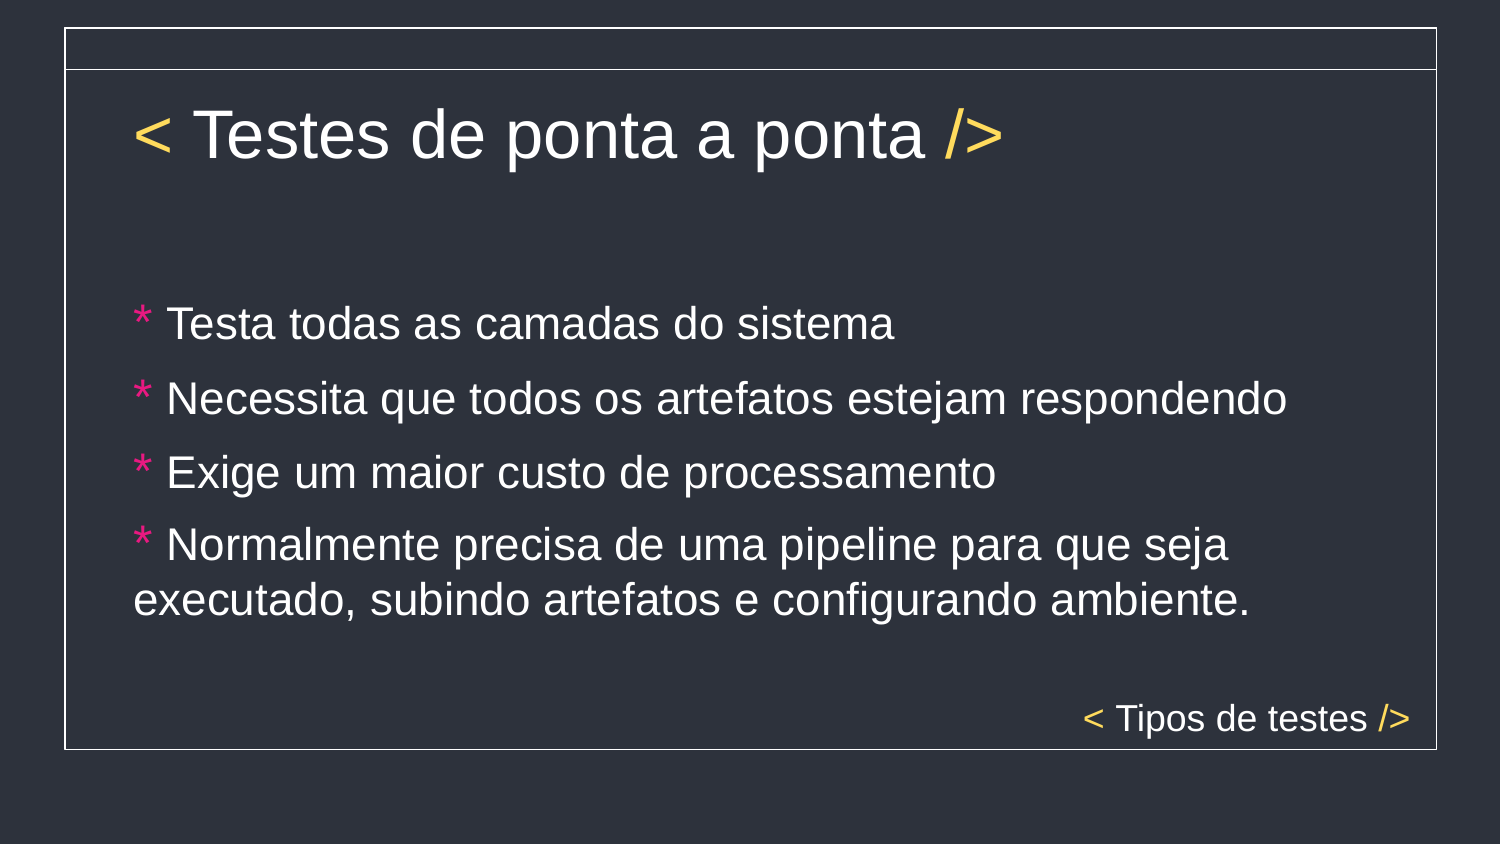

# < Testes de ponta a ponta />
* Testa todas as camadas do sistema
* Necessita que todos os artefatos estejam respondendo
* Exige um maior custo de processamento
* Normalmente precisa de uma pipeline para que seja     executado, subindo artefatos e configurando ambiente.
< Tipos de testes />